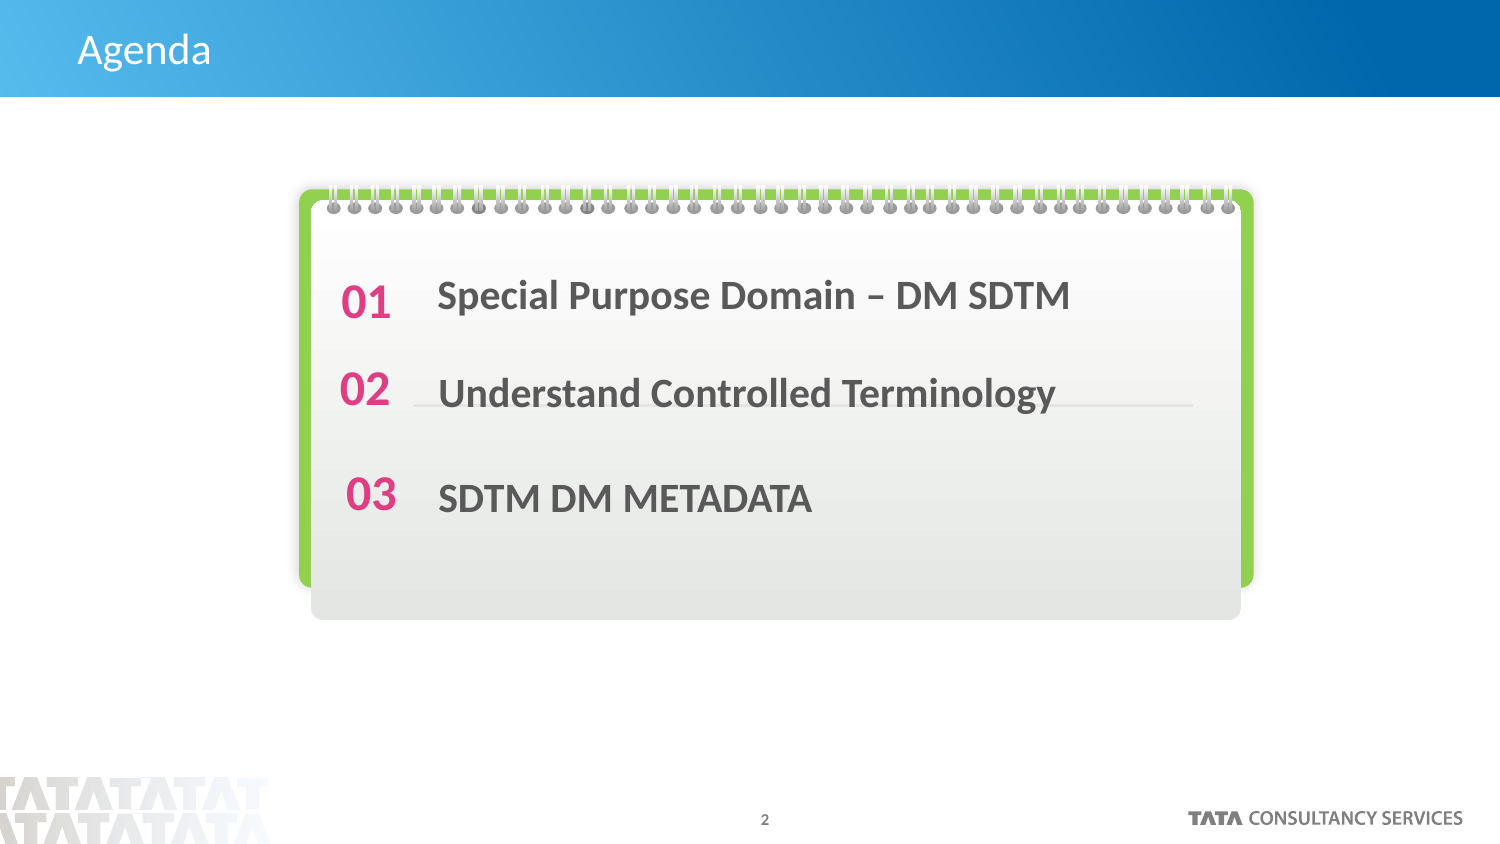

# Agenda

01
Special Purpose Domain – DM SDTM
02
Understand Controlled Terminology
03
SDTM DM METADATA